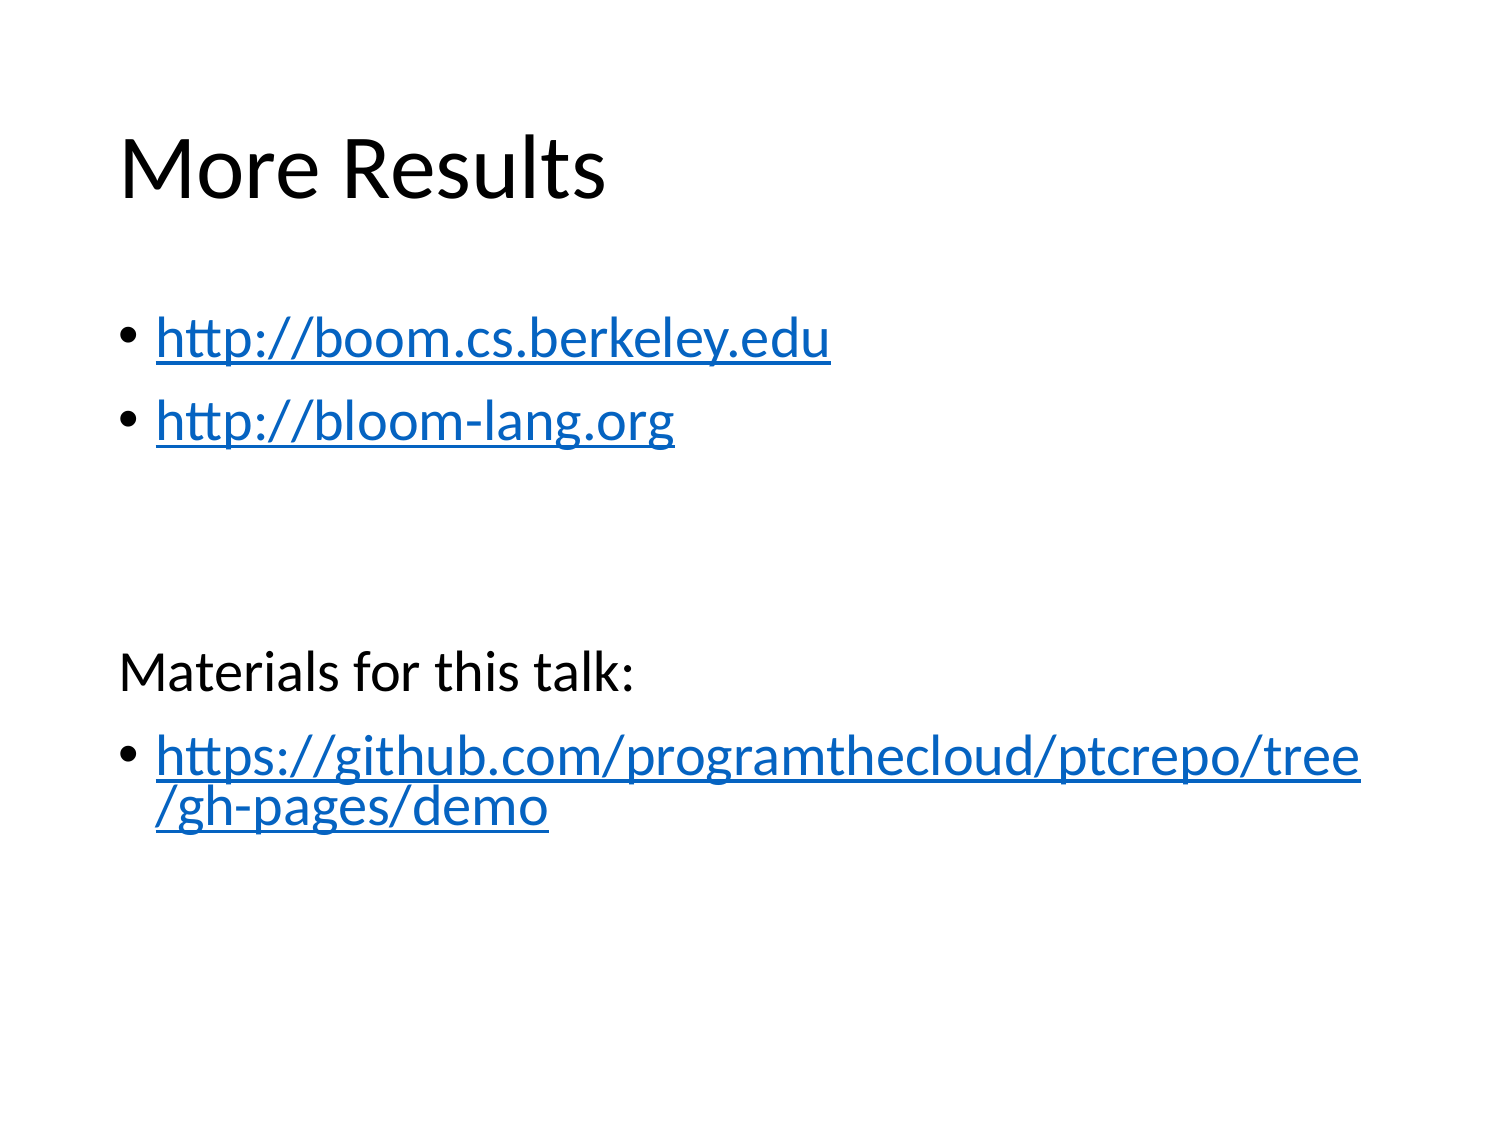

# More Results
http://boom.cs.berkeley.edu
http://bloom-lang.org

Materials for this talk:
https://github.com/programthecloud/ptcrepo/tree/gh-pages/demo